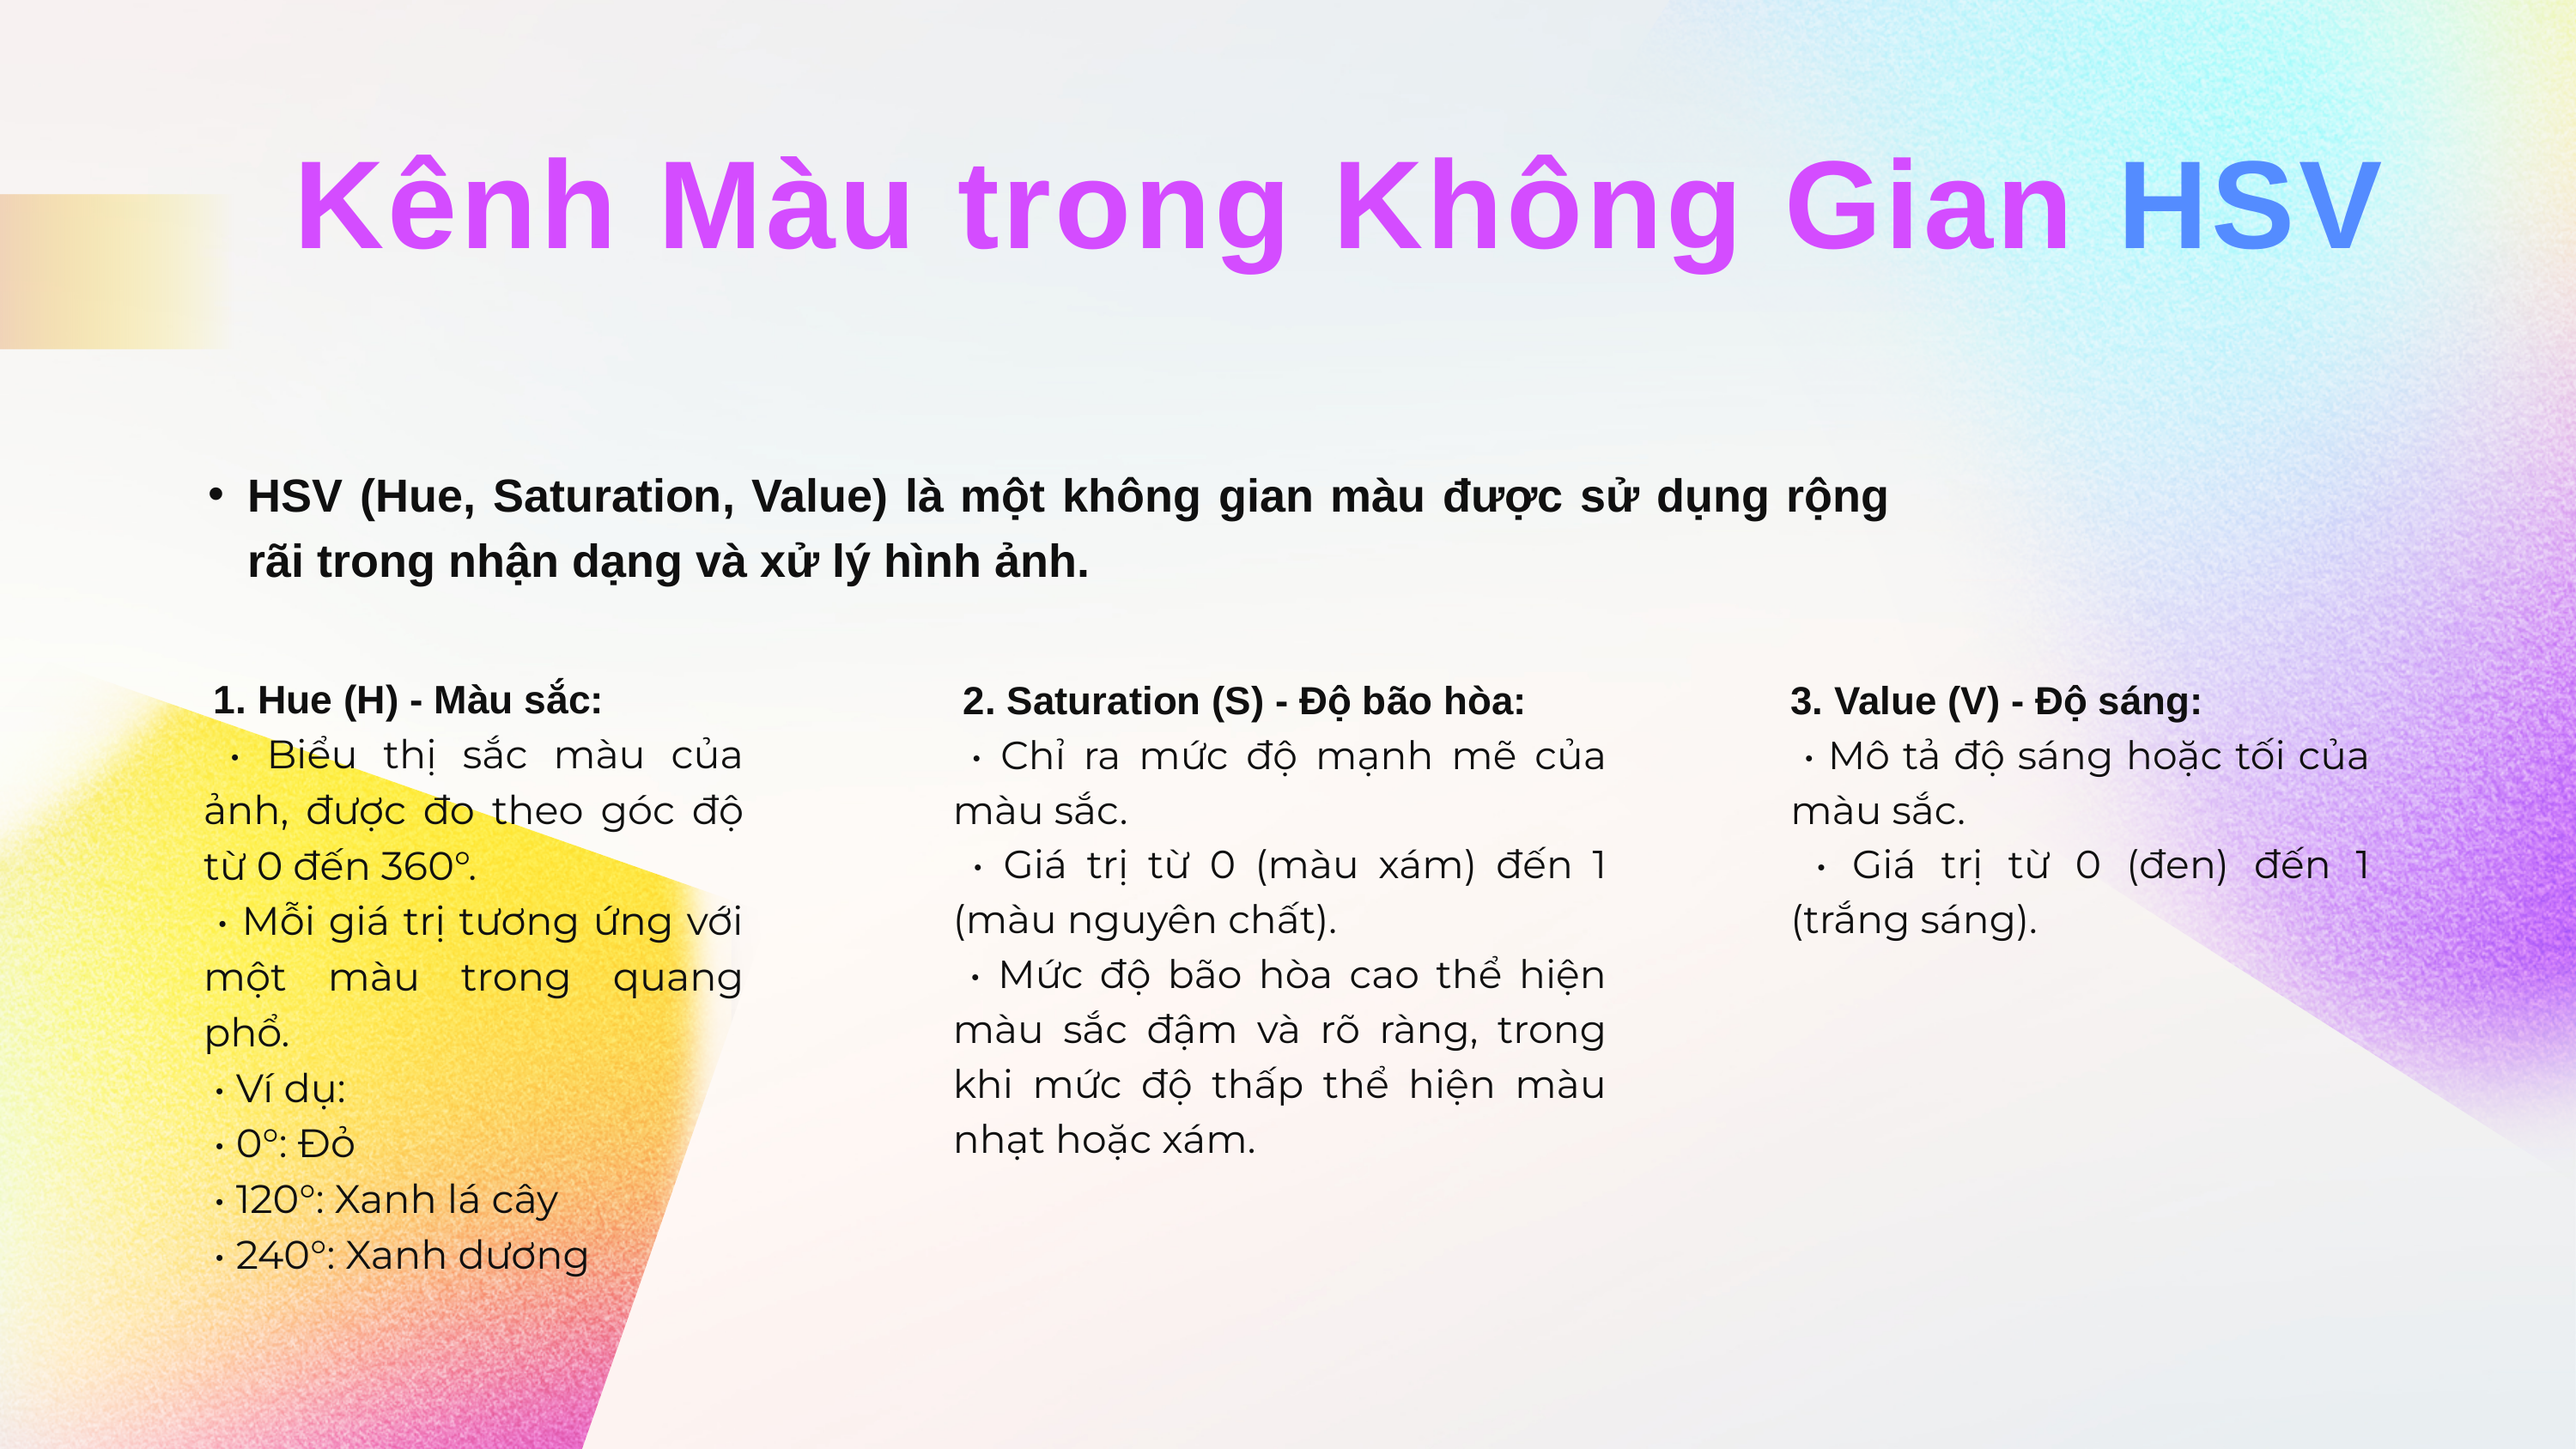

Kênh Màu trong Không Gian HSV

HSV (Hue, Saturation, Value) là một không gian màu được sử dụng rộng rãi trong nhận dạng và xử lý hình ảnh.

 1. Hue (H) - Màu sắc:
 • Biểu thị sắc màu của ảnh, được đo theo góc độ từ 0 đến 360°.
 • Mỗi giá trị tương ứng với một màu trong quang phổ.
 • Ví dụ:
 • 0°: Đỏ
 • 120°: Xanh lá cây
 • 240°: Xanh dương

 2. Saturation (S) - Độ bão hòa:
 • Chỉ ra mức độ mạnh mẽ của màu sắc.
 • Giá trị từ 0 (màu xám) đến 1 (màu nguyên chất).
 • Mức độ bão hòa cao thể hiện màu sắc đậm và rõ ràng, trong khi mức độ thấp thể hiện màu nhạt hoặc xám.

3. Value (V) - Độ sáng:
 • Mô tả độ sáng hoặc tối của màu sắc.
 • Giá trị từ 0 (đen) đến 1 (trắng sáng).